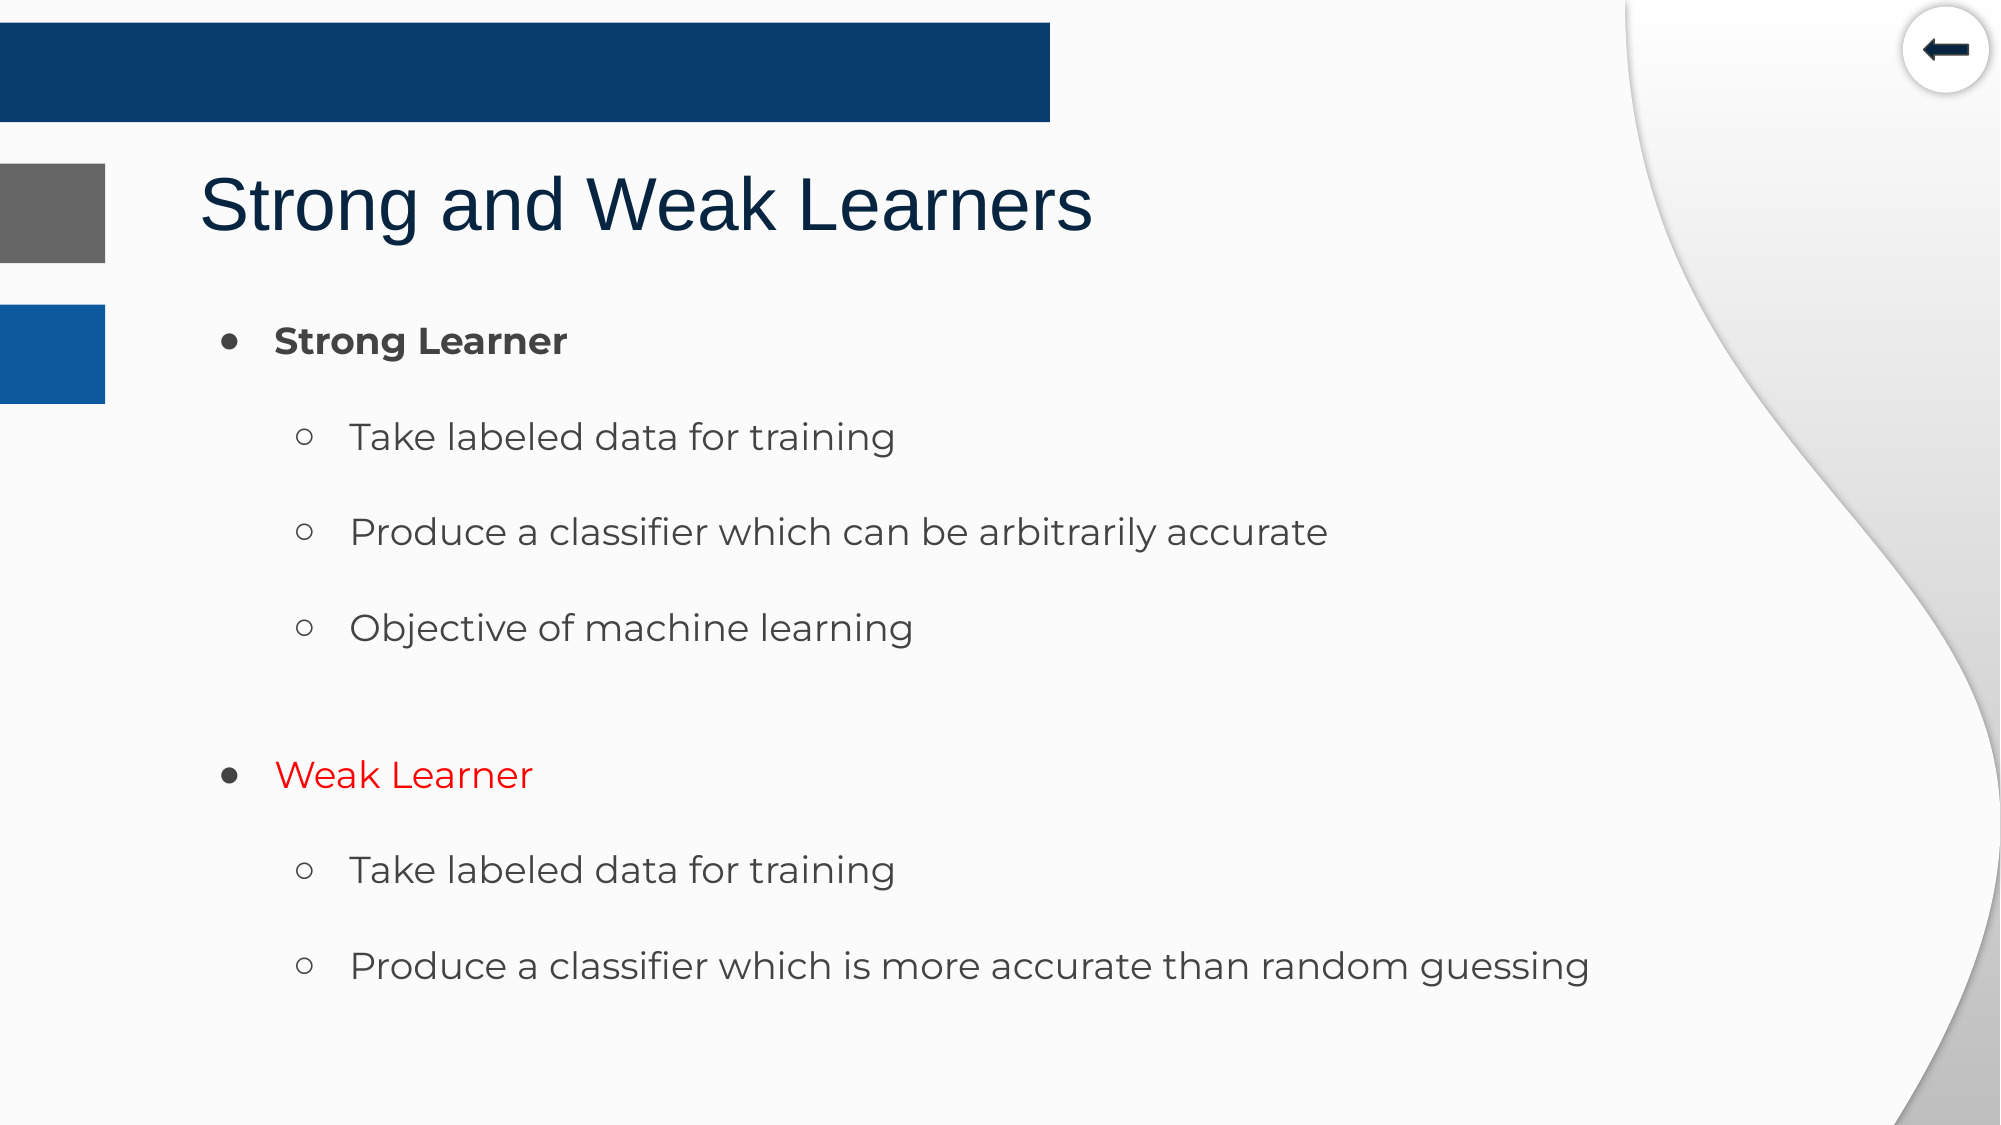

# Strong and Weak Learners
Strong Learner
Take labeled data for training
Produce a classifier which can be arbitrarily accurate
Objective of machine learning

Weak Learner
Take labeled data for training
Produce a classifier which is more accurate than random guessing